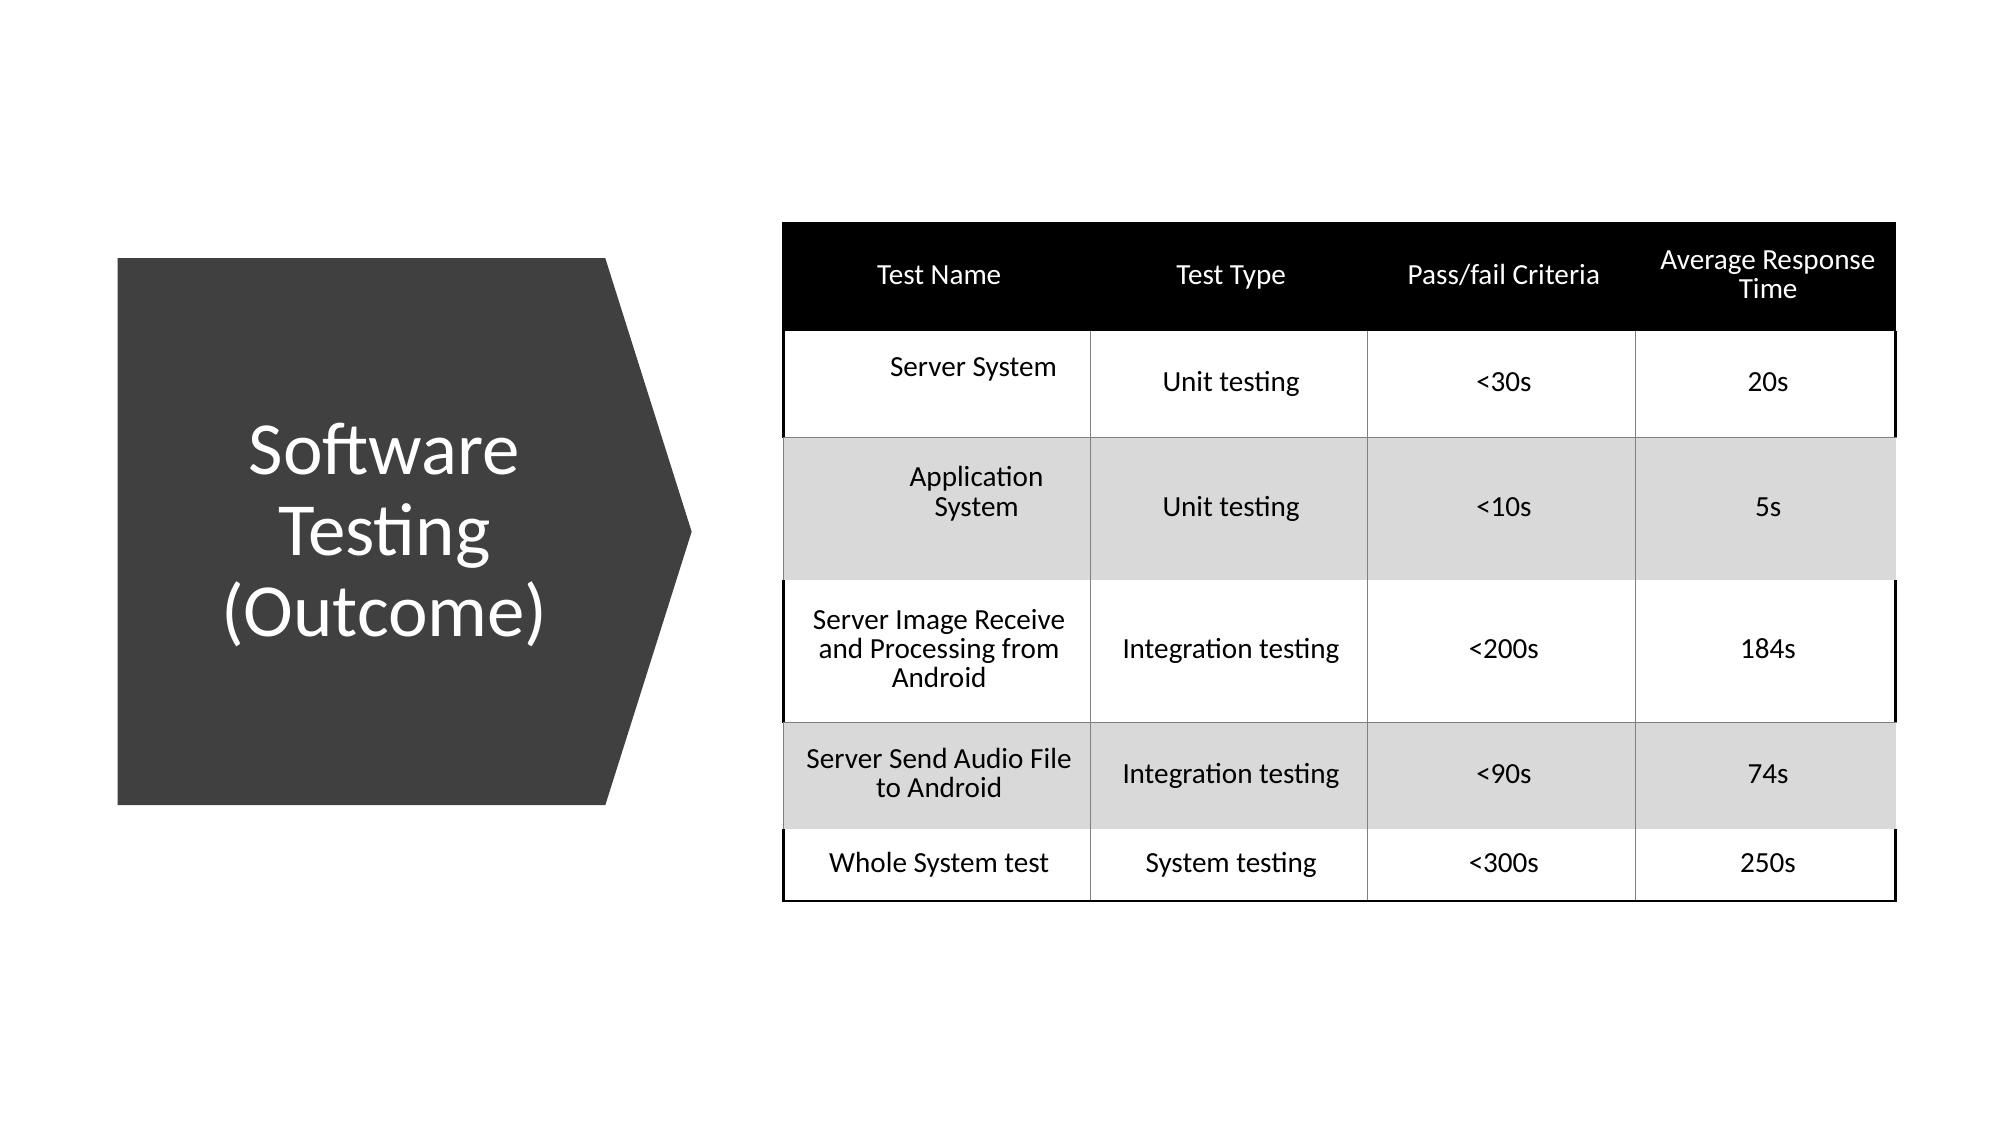

| Test Name | Test Type | Pass/fail Criteria | Average Response Time |
| --- | --- | --- | --- |
| Server System | Unit testing | <30s | 20s |
| Application System | Unit testing | <10s | 5s |
| Server Image Receive and Processing from Android | Integration testing | <200s | 184s |
| Server Send Audio File to Android | Integration testing | <90s | 74s |
| Whole System test | System testing | <300s | 250s |

# Software Testing (Outcome)